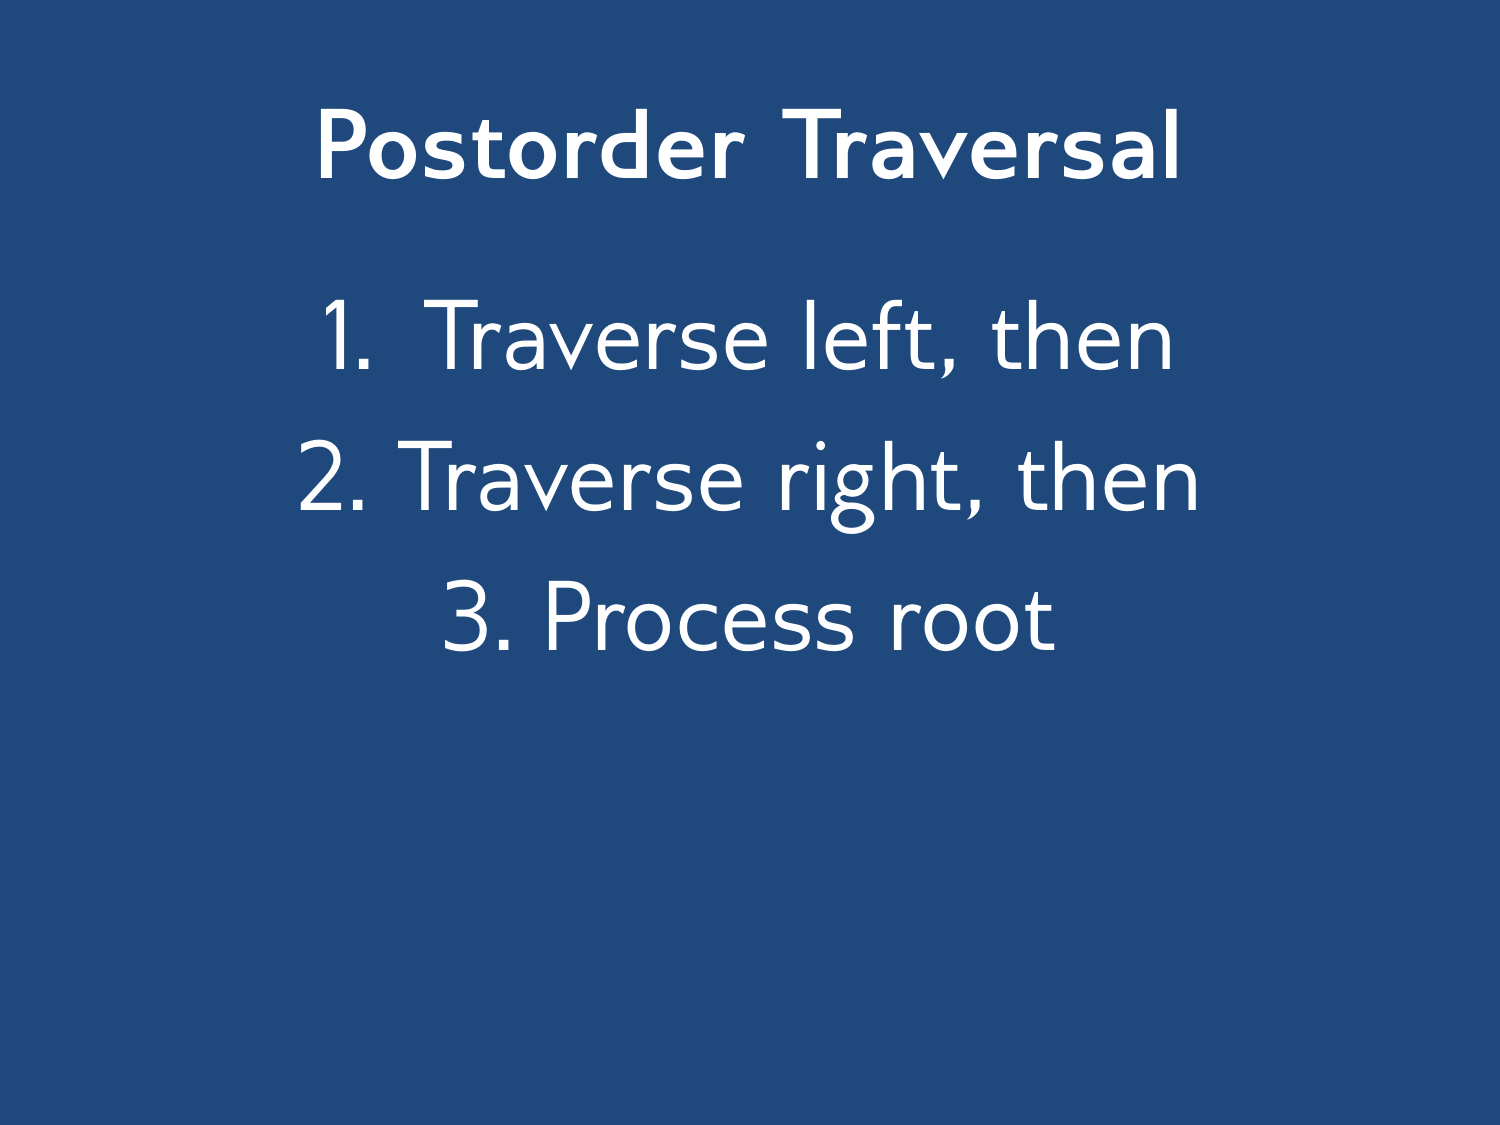

# Postorder Traversal
Traverse left, then
Traverse right, then
Process root